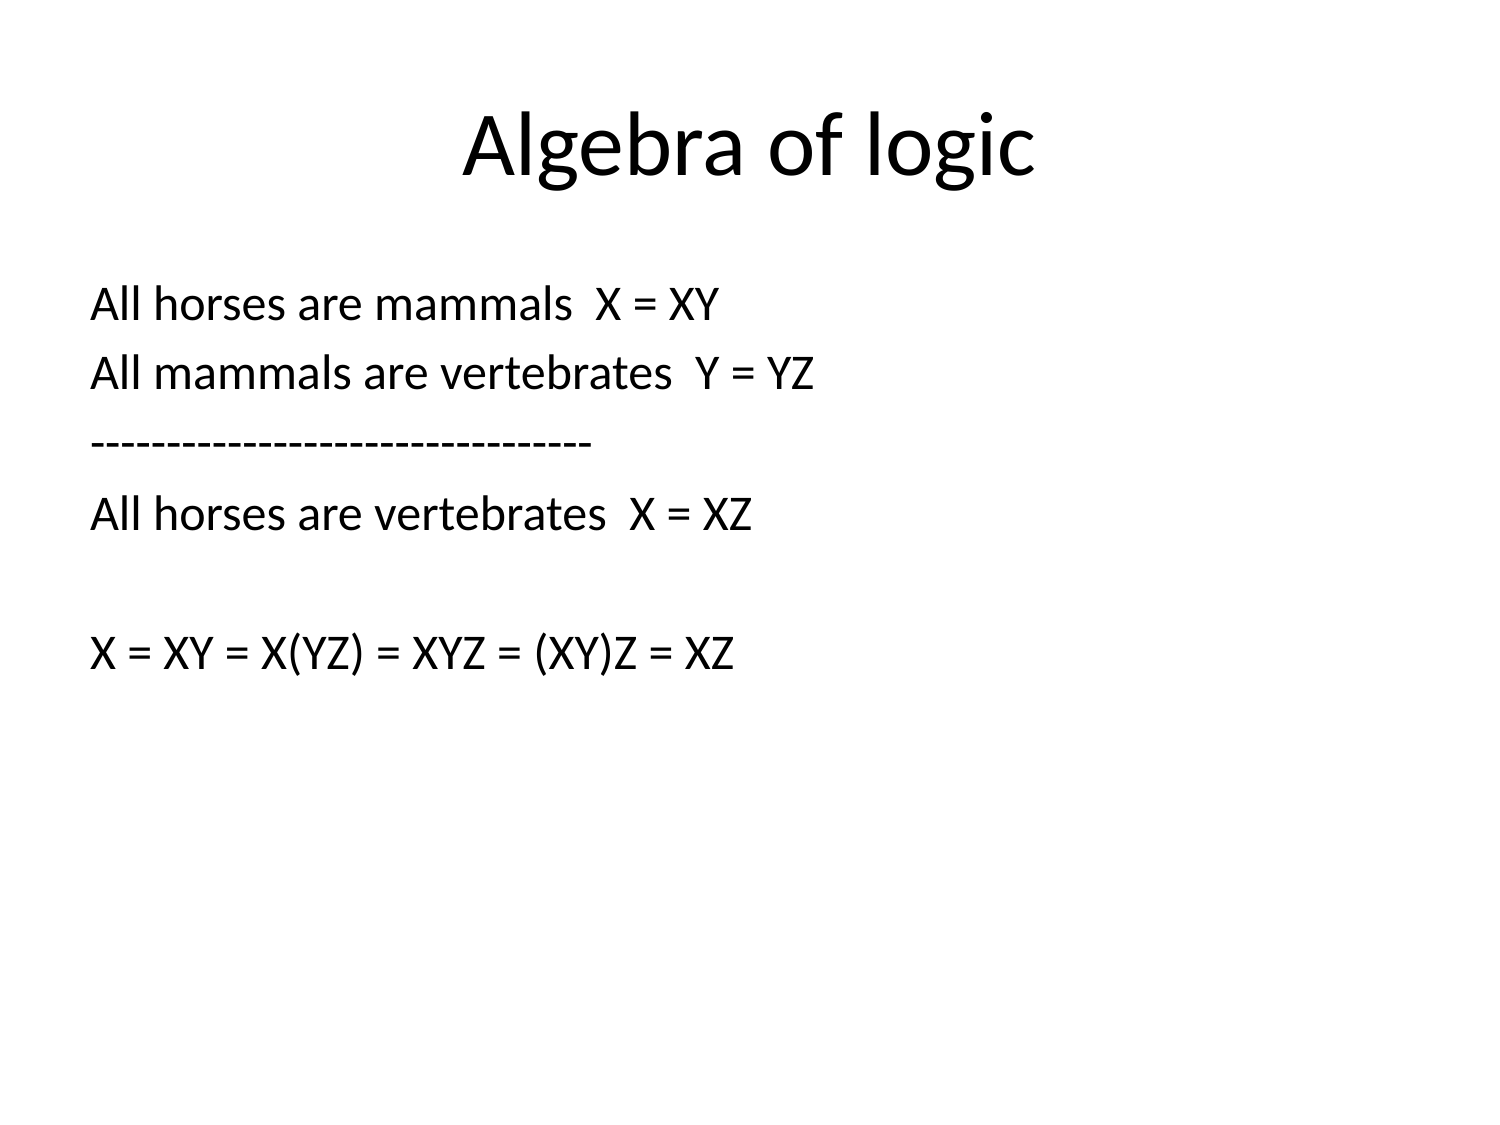

# Algebra of logic
All horses are mammals  X = XY
All mammals are vertebrates  Y = YZ
---------------------------------
All horses are vertebrates  X = XZ

X = XY = X(YZ) = XYZ = (XY)Z = XZ